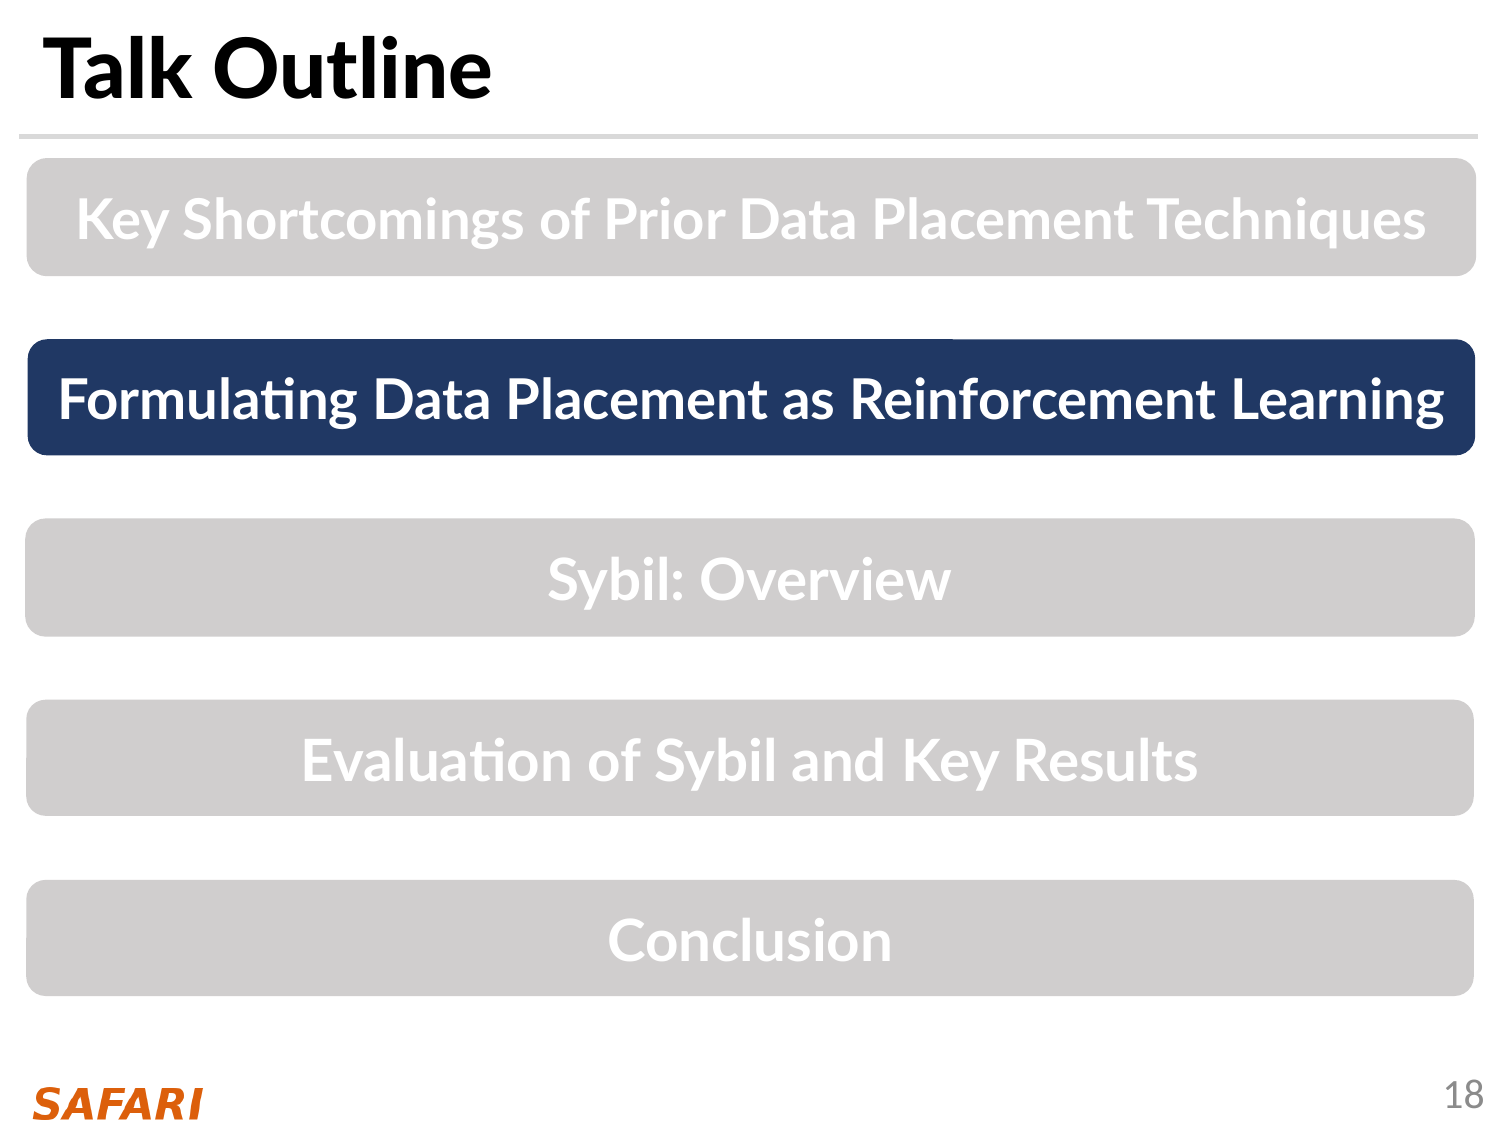

# Talk Outline
Key Shortcomings of Prior Data Placement Techniques
Formulating Data Placement as Reinforcement Learning
Sybil: Overview
Evaluation of Sybil and Key Results
Conclusion
18